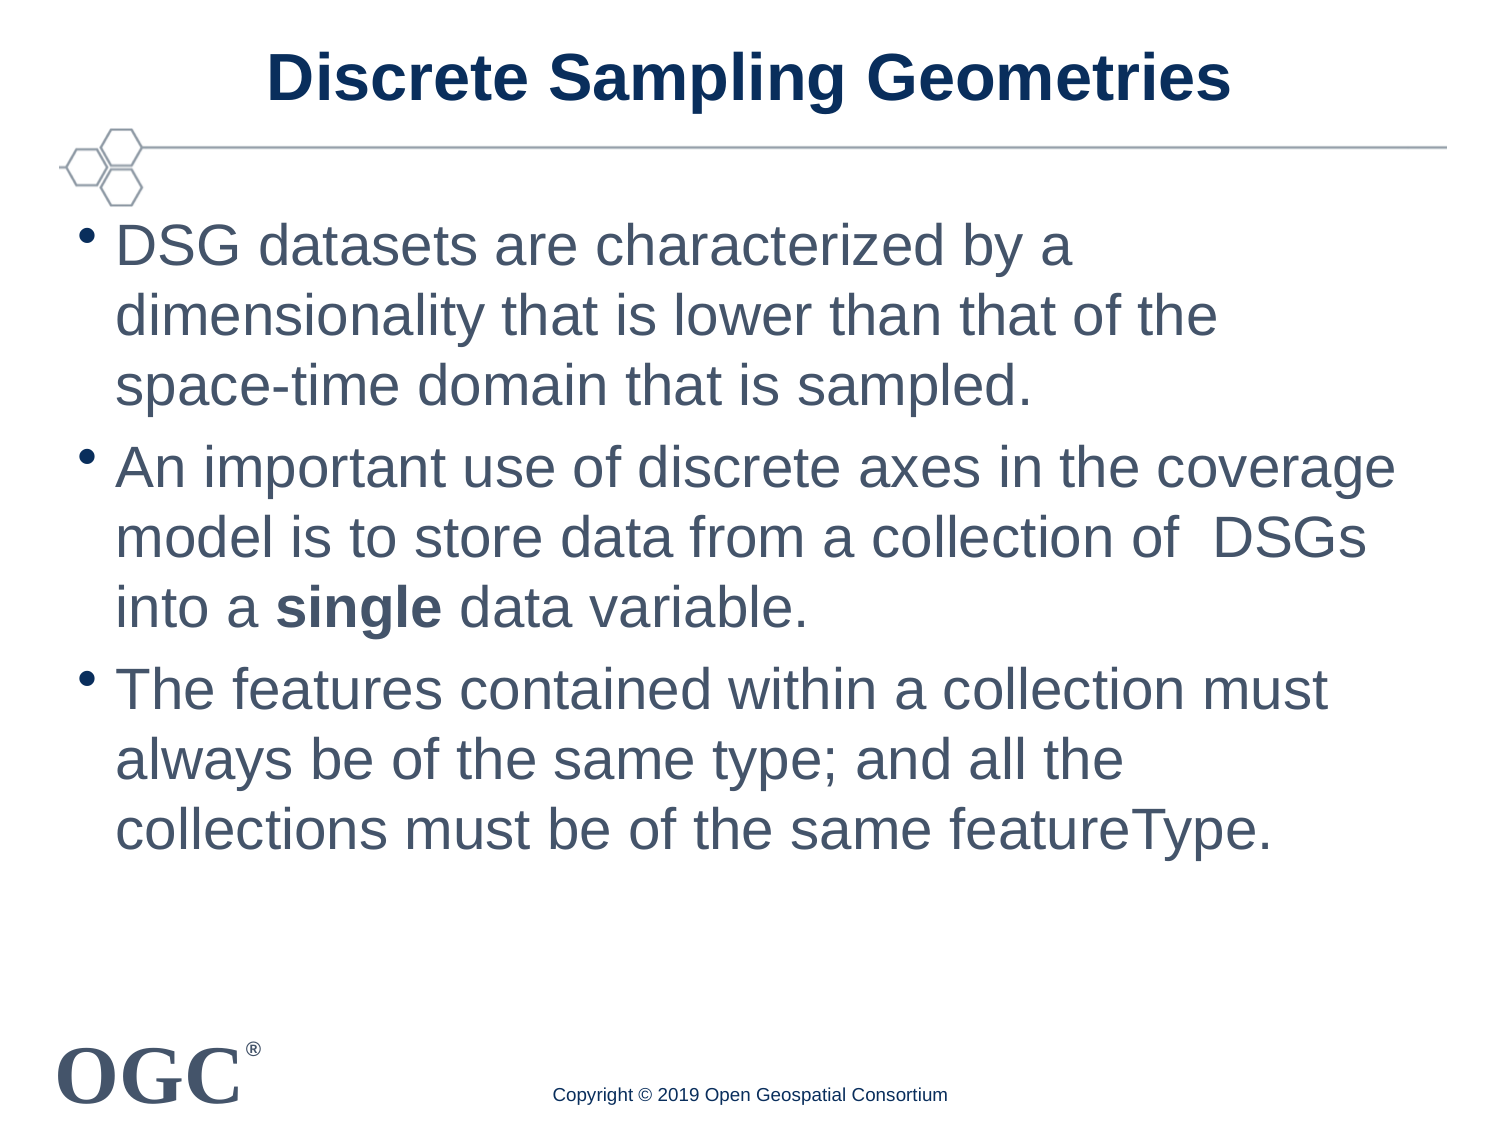

# Discrete Sampling Geometries
DSG datasets are characterized by a dimensionality that is lower than that of the space-time domain that is sampled.
An important use of discrete axes in the coverage model is to store data from a collection of  DSGs into a single data variable.
The features contained within a collection must always be of the same type; and all the collections must be of the same featureType.

Copyright © 2019 Open Geospatial Consortium